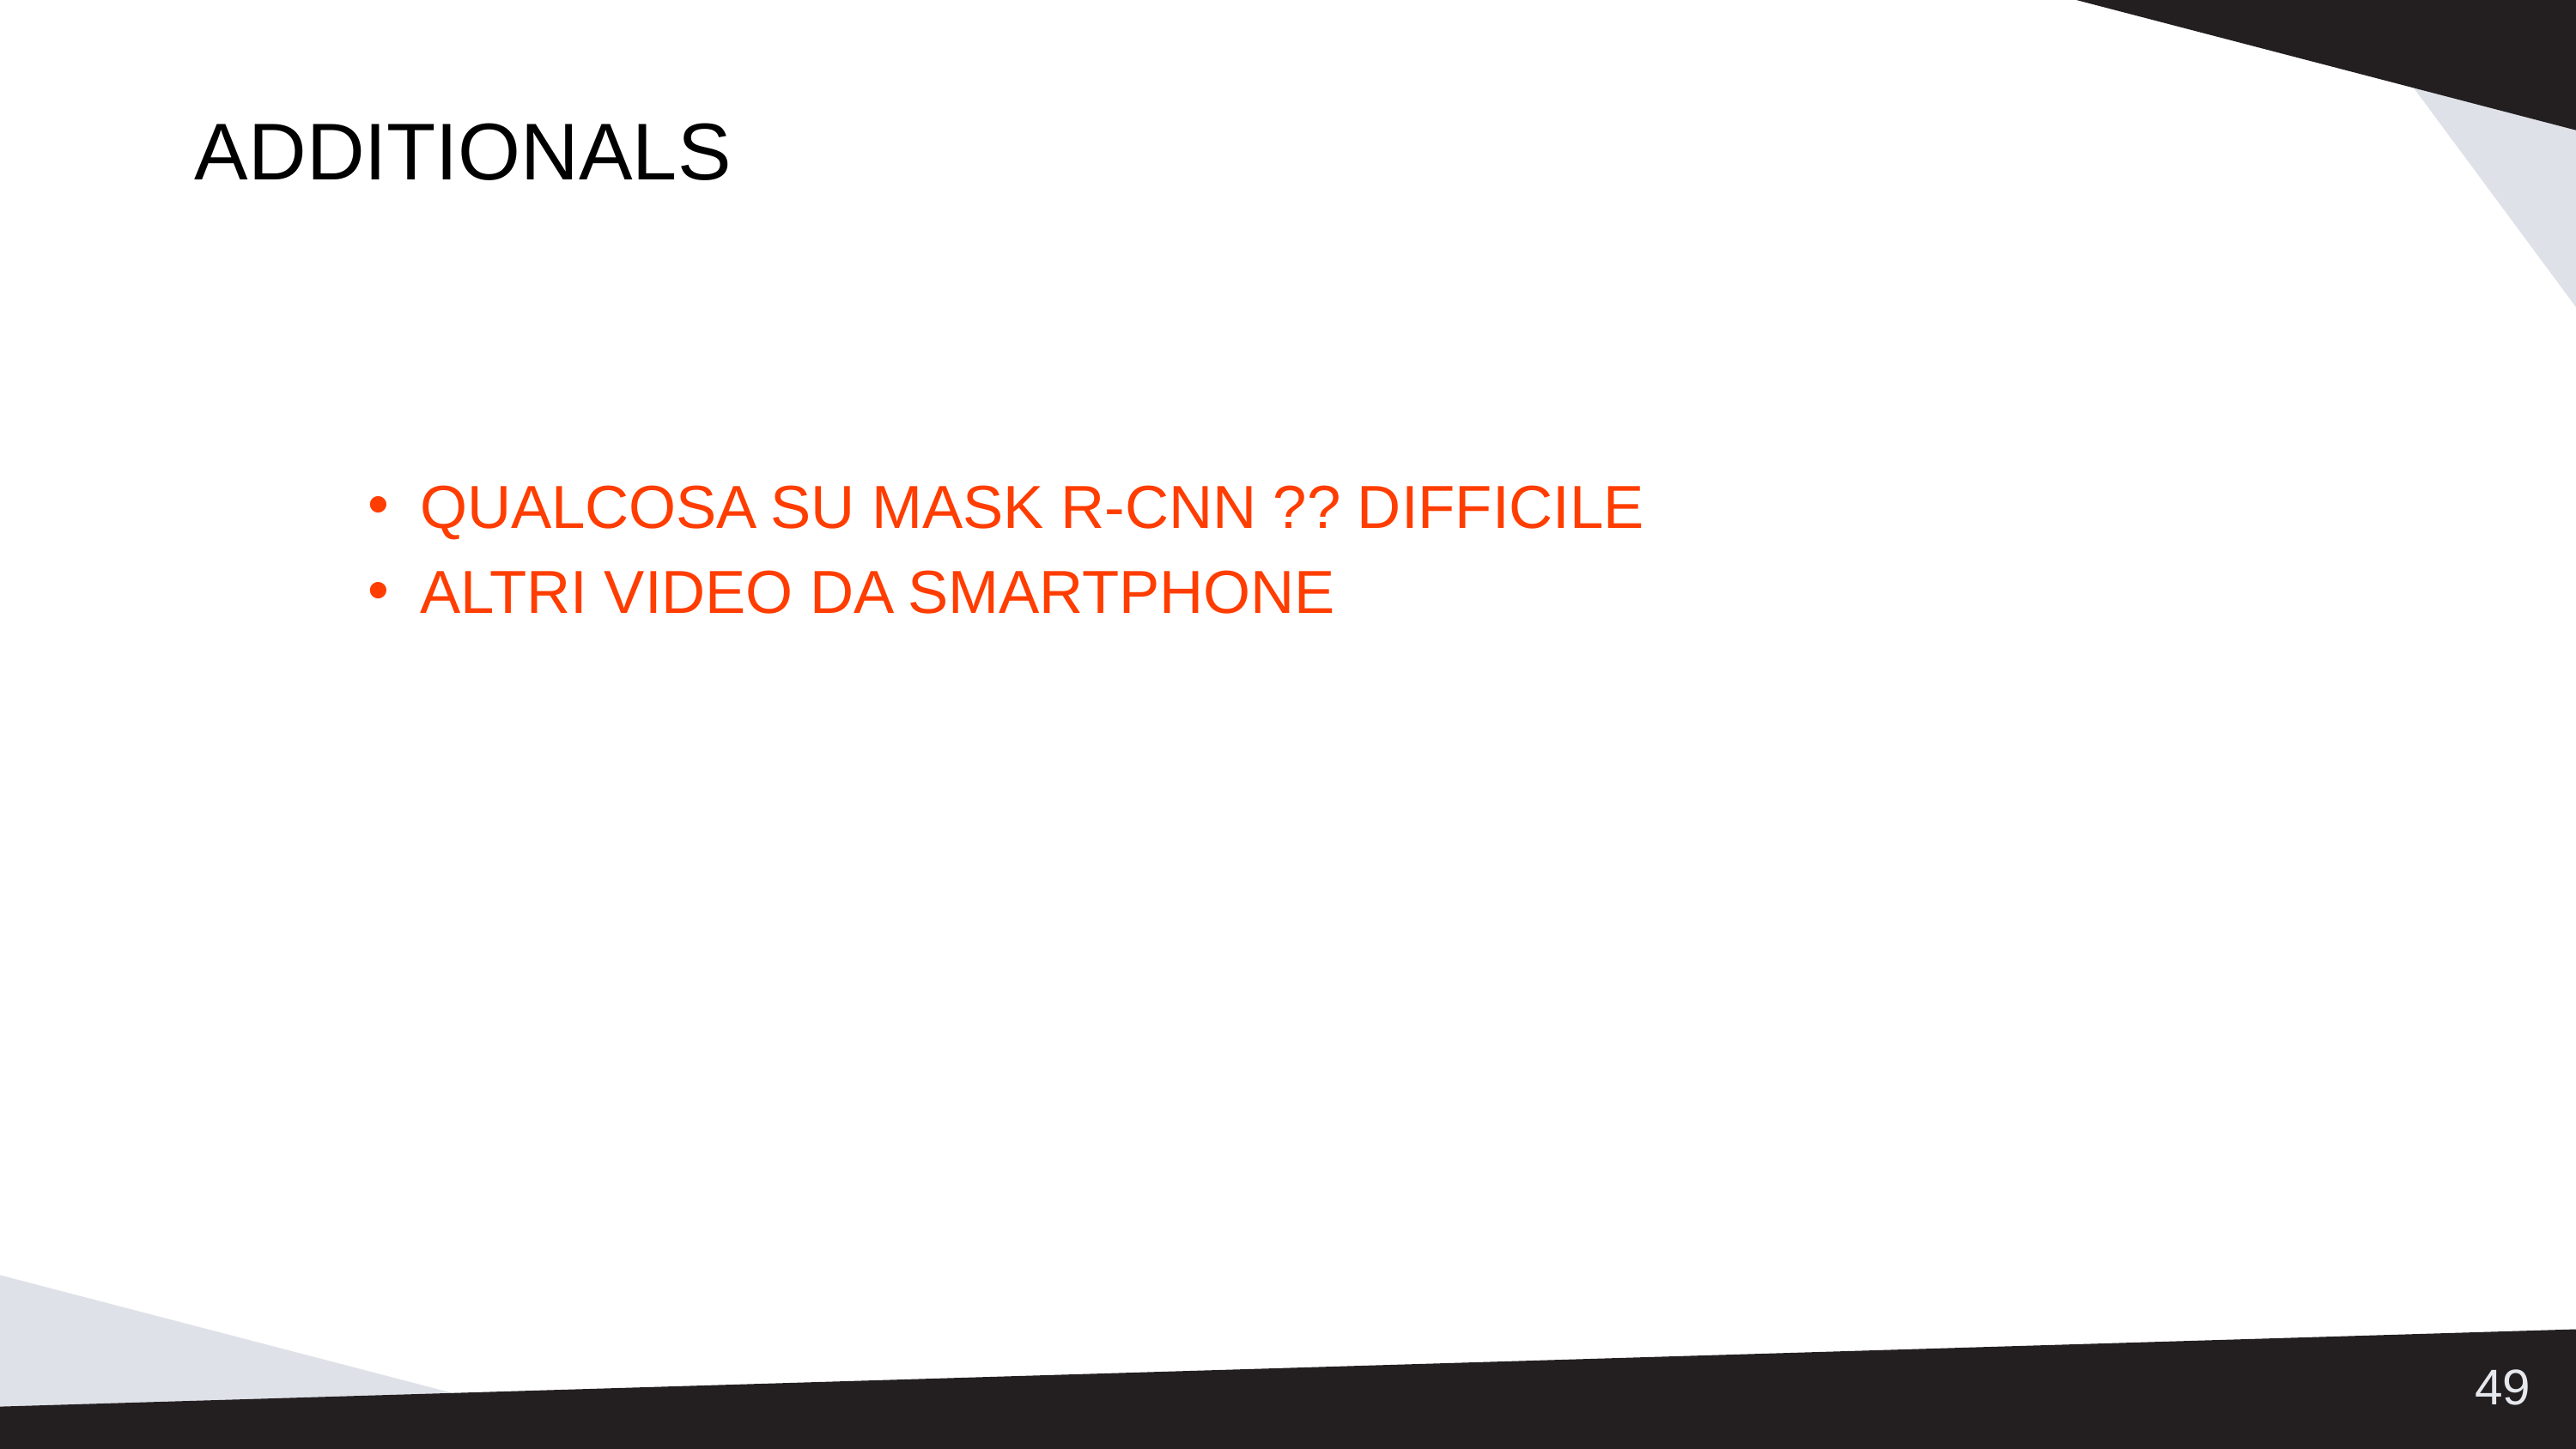

ADDITIONALS
QUALCOSA SU MASK R-CNN ?? DIFFICILE
ALTRI VIDEO DA SMARTPHONE
49